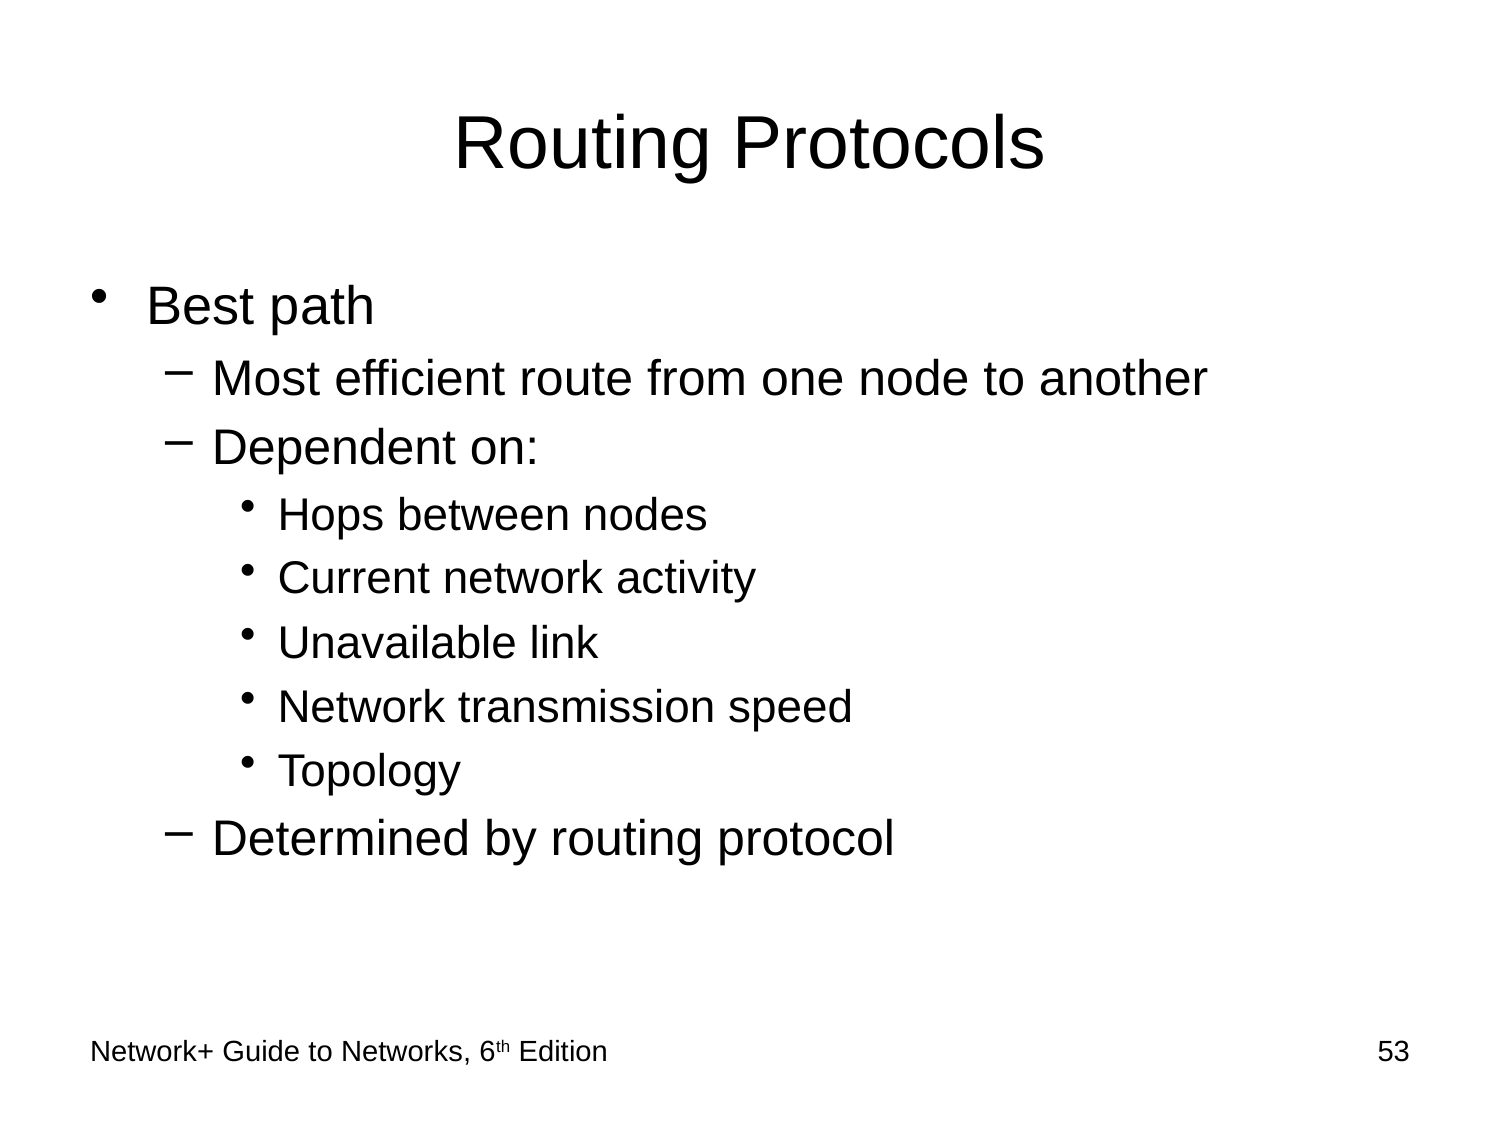

# Routing Protocols
Best path
Most efficient route from one node to another
Dependent on:
Hops between nodes
Current network activity
Unavailable link
Network transmission speed
Topology
Determined by routing protocol
Network+ Guide to Networks, 6th Edition
53